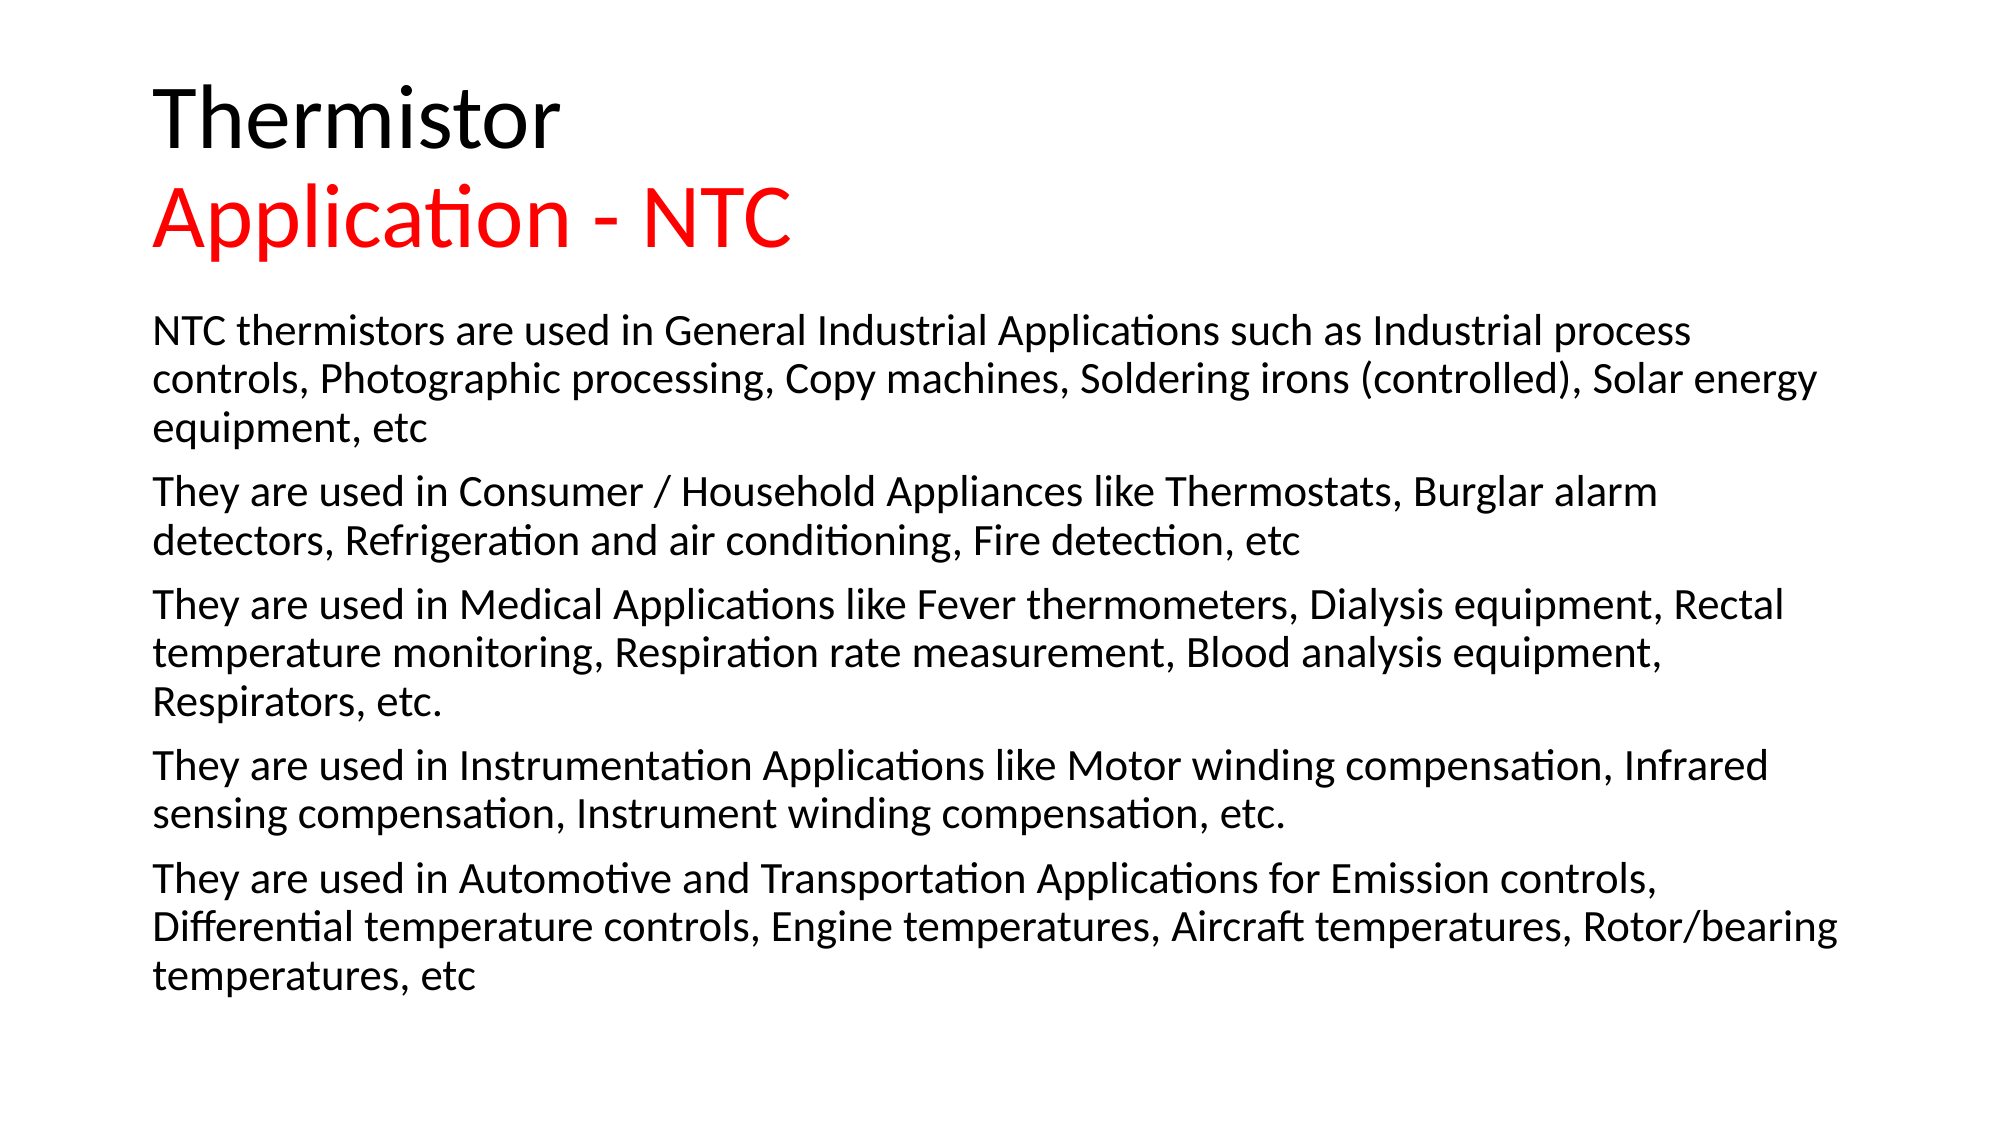

# Thermistor Application - NTC
NTC thermistors are used in General Industrial Applications such as Industrial process controls, Photographic processing, Copy machines, Soldering irons (controlled), Solar energy equipment, etc
They are used in Consumer / Household Appliances like Thermostats, Burglar alarm detectors, Refrigeration and air conditioning, Fire detection, etc
They are used in Medical Applications like Fever thermometers, Dialysis equipment, Rectal temperature monitoring, Respiration rate measurement, Blood analysis equipment, Respirators, etc.
They are used in Instrumentation Applications like Motor winding compensation, Infrared sensing compensation, Instrument winding compensation, etc.
They are used in Automotive and Transportation Applications for Emission controls, Differential temperature controls, Engine temperatures, Aircraft temperatures, Rotor/bearing temperatures, etc